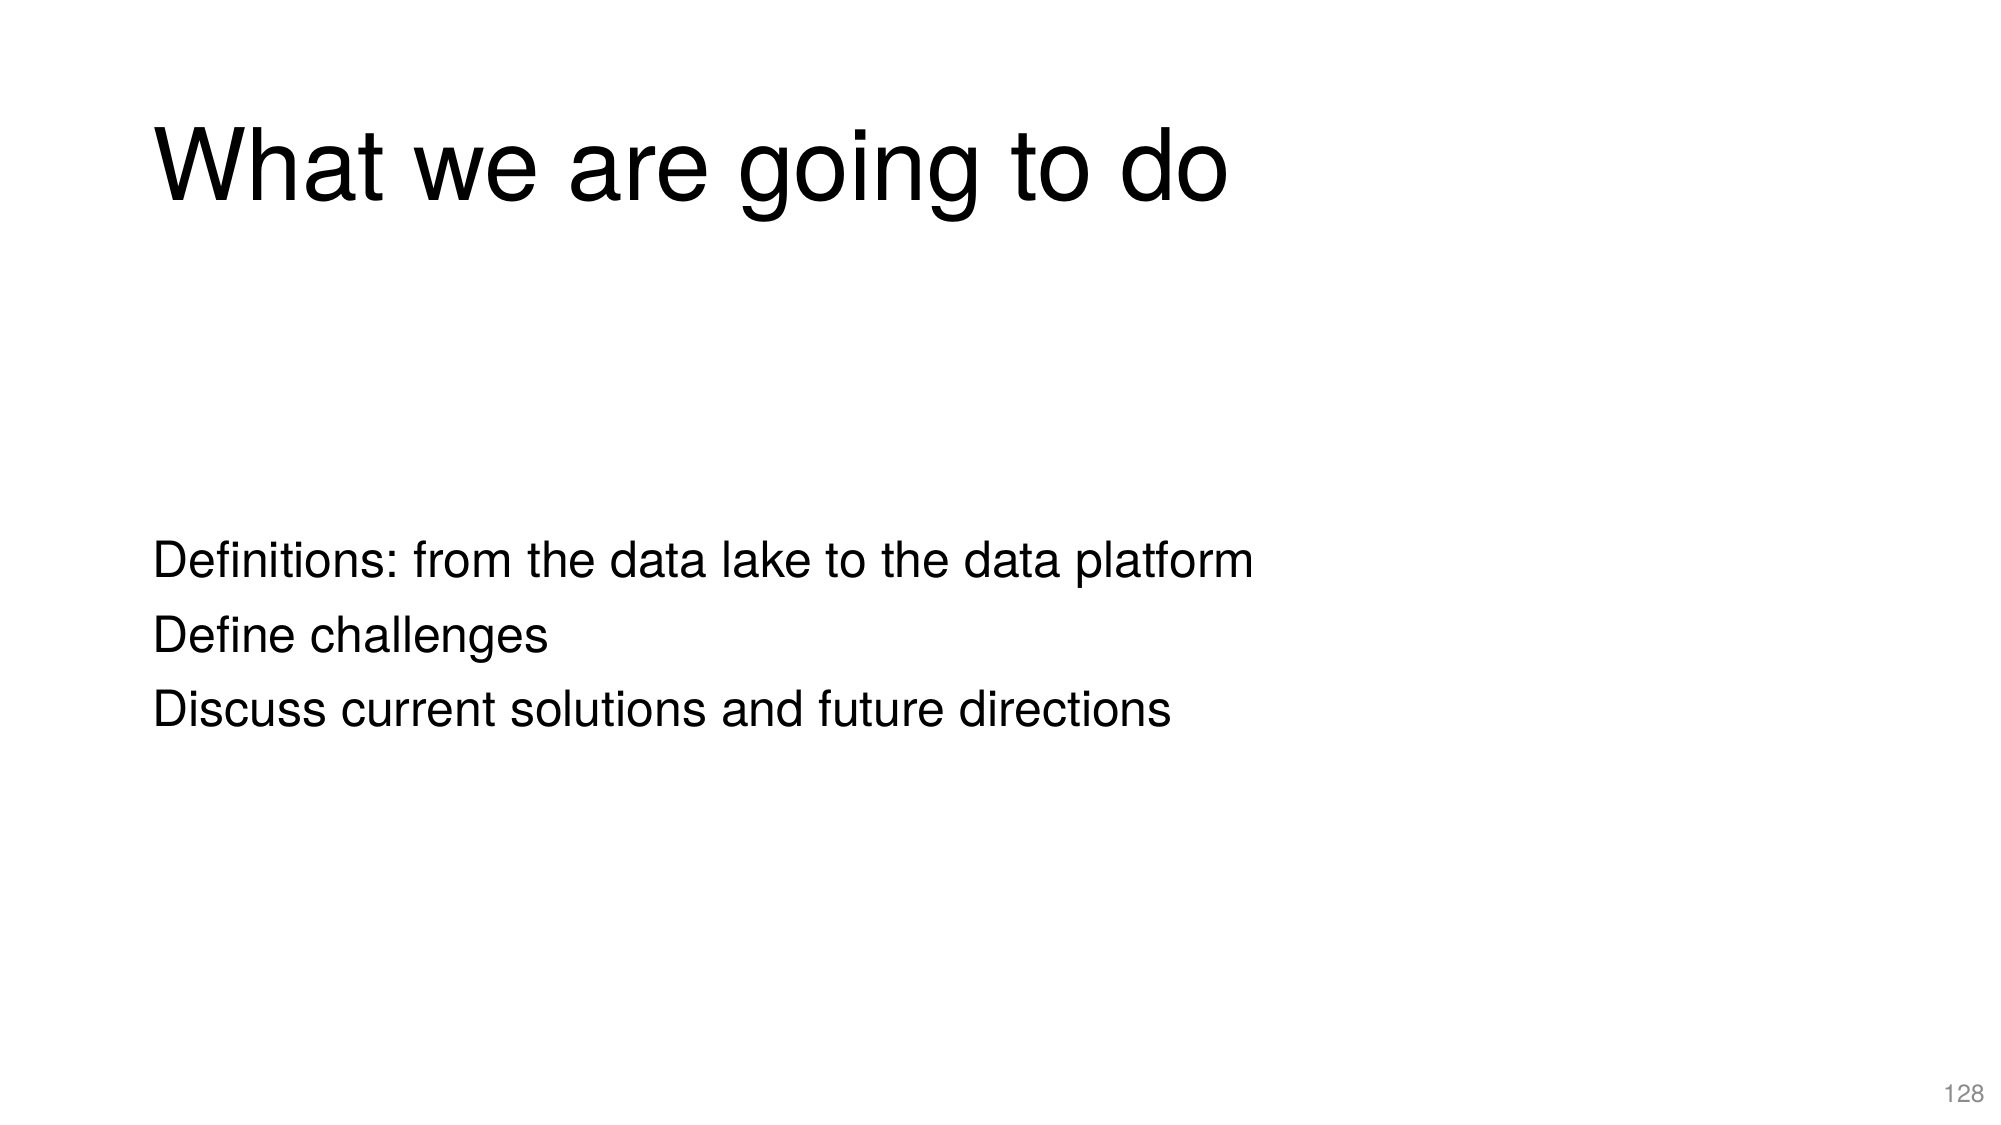

# What we are going to do
Definitions: from the data lake to the data platform
Define challenges
Discuss current solutions and future directions

128